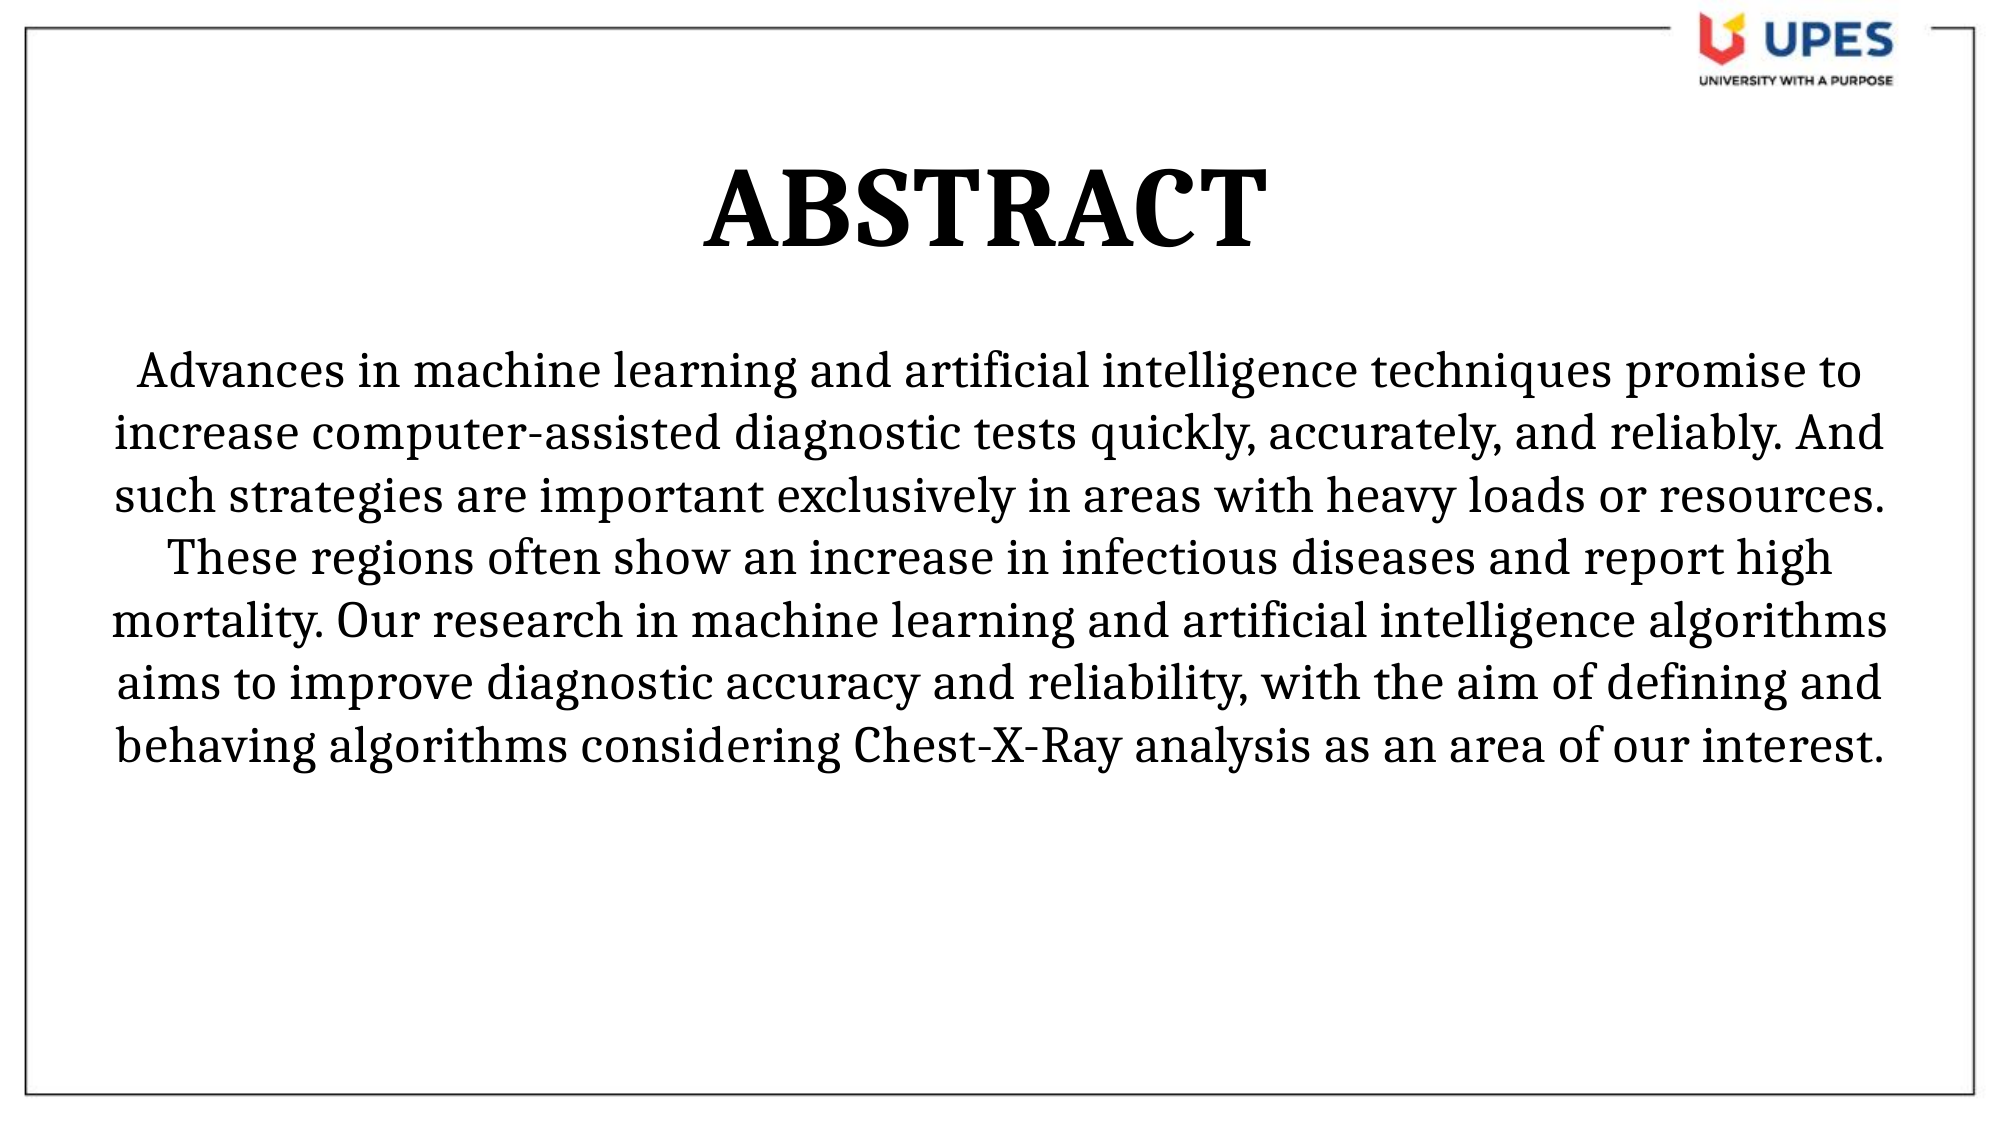

ABSTRACT
Advances in machine learning and artificial intelligence techniques promise to increase computer-assisted diagnostic tests quickly, accurately, and reliably. And such strategies are important exclusively in areas with heavy loads or resources. These regions often show an increase in infectious diseases and report high mortality. Our research in machine learning and artificial intelligence algorithms aims to improve diagnostic accuracy and reliability, with the aim of defining and behaving algorithms considering Chest-X-Ray analysis as an area of our interest.